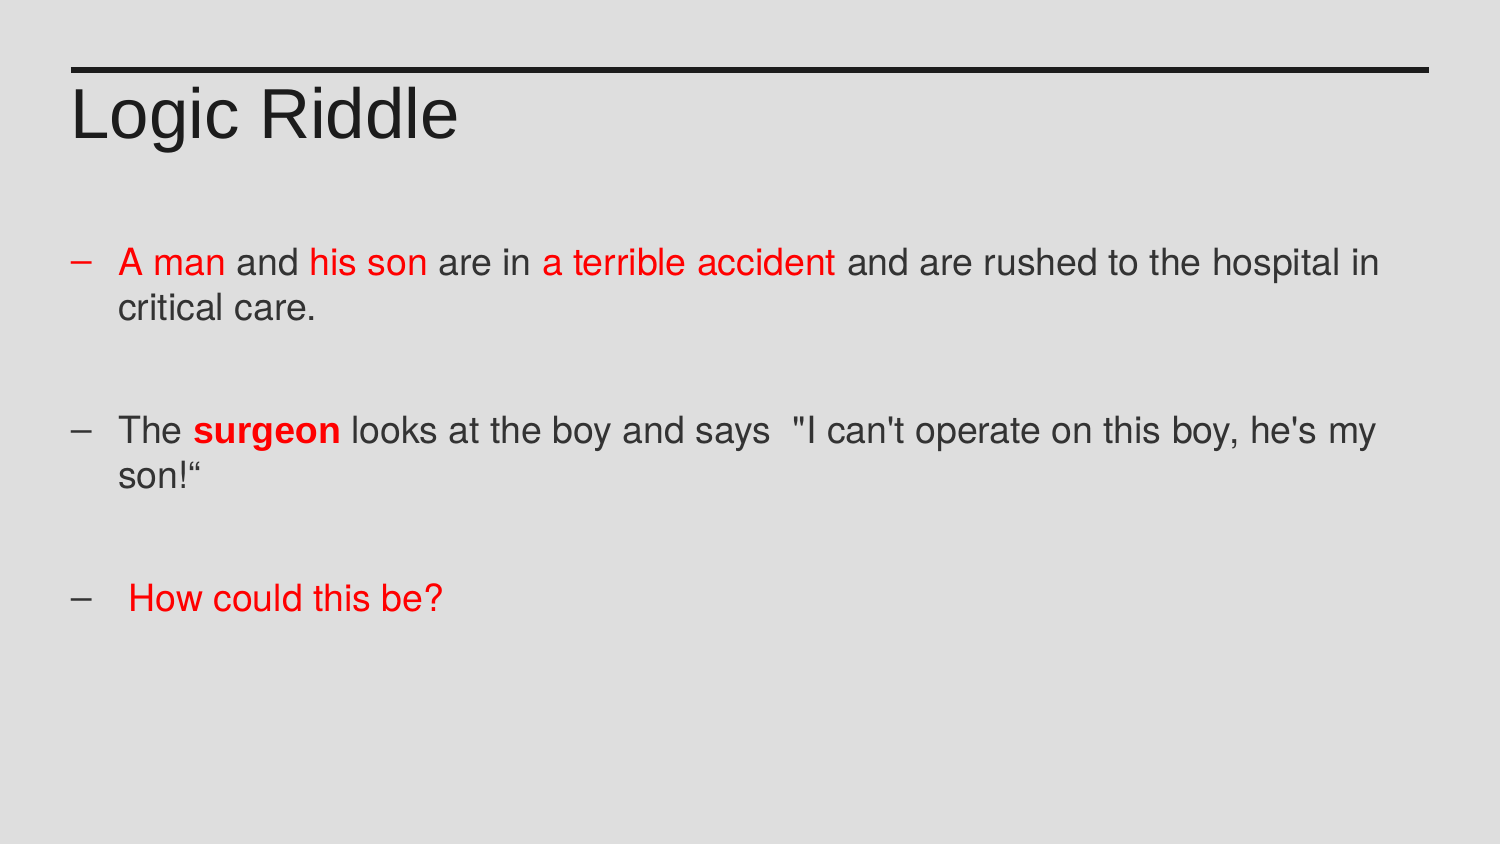

Logic Riddle
A man and his son are in a terrible accident and are rushed to the hospital in critical care.

The surgeon looks at the boy and says  "I can't operate on this boy, he's my son!“

 How could this be?